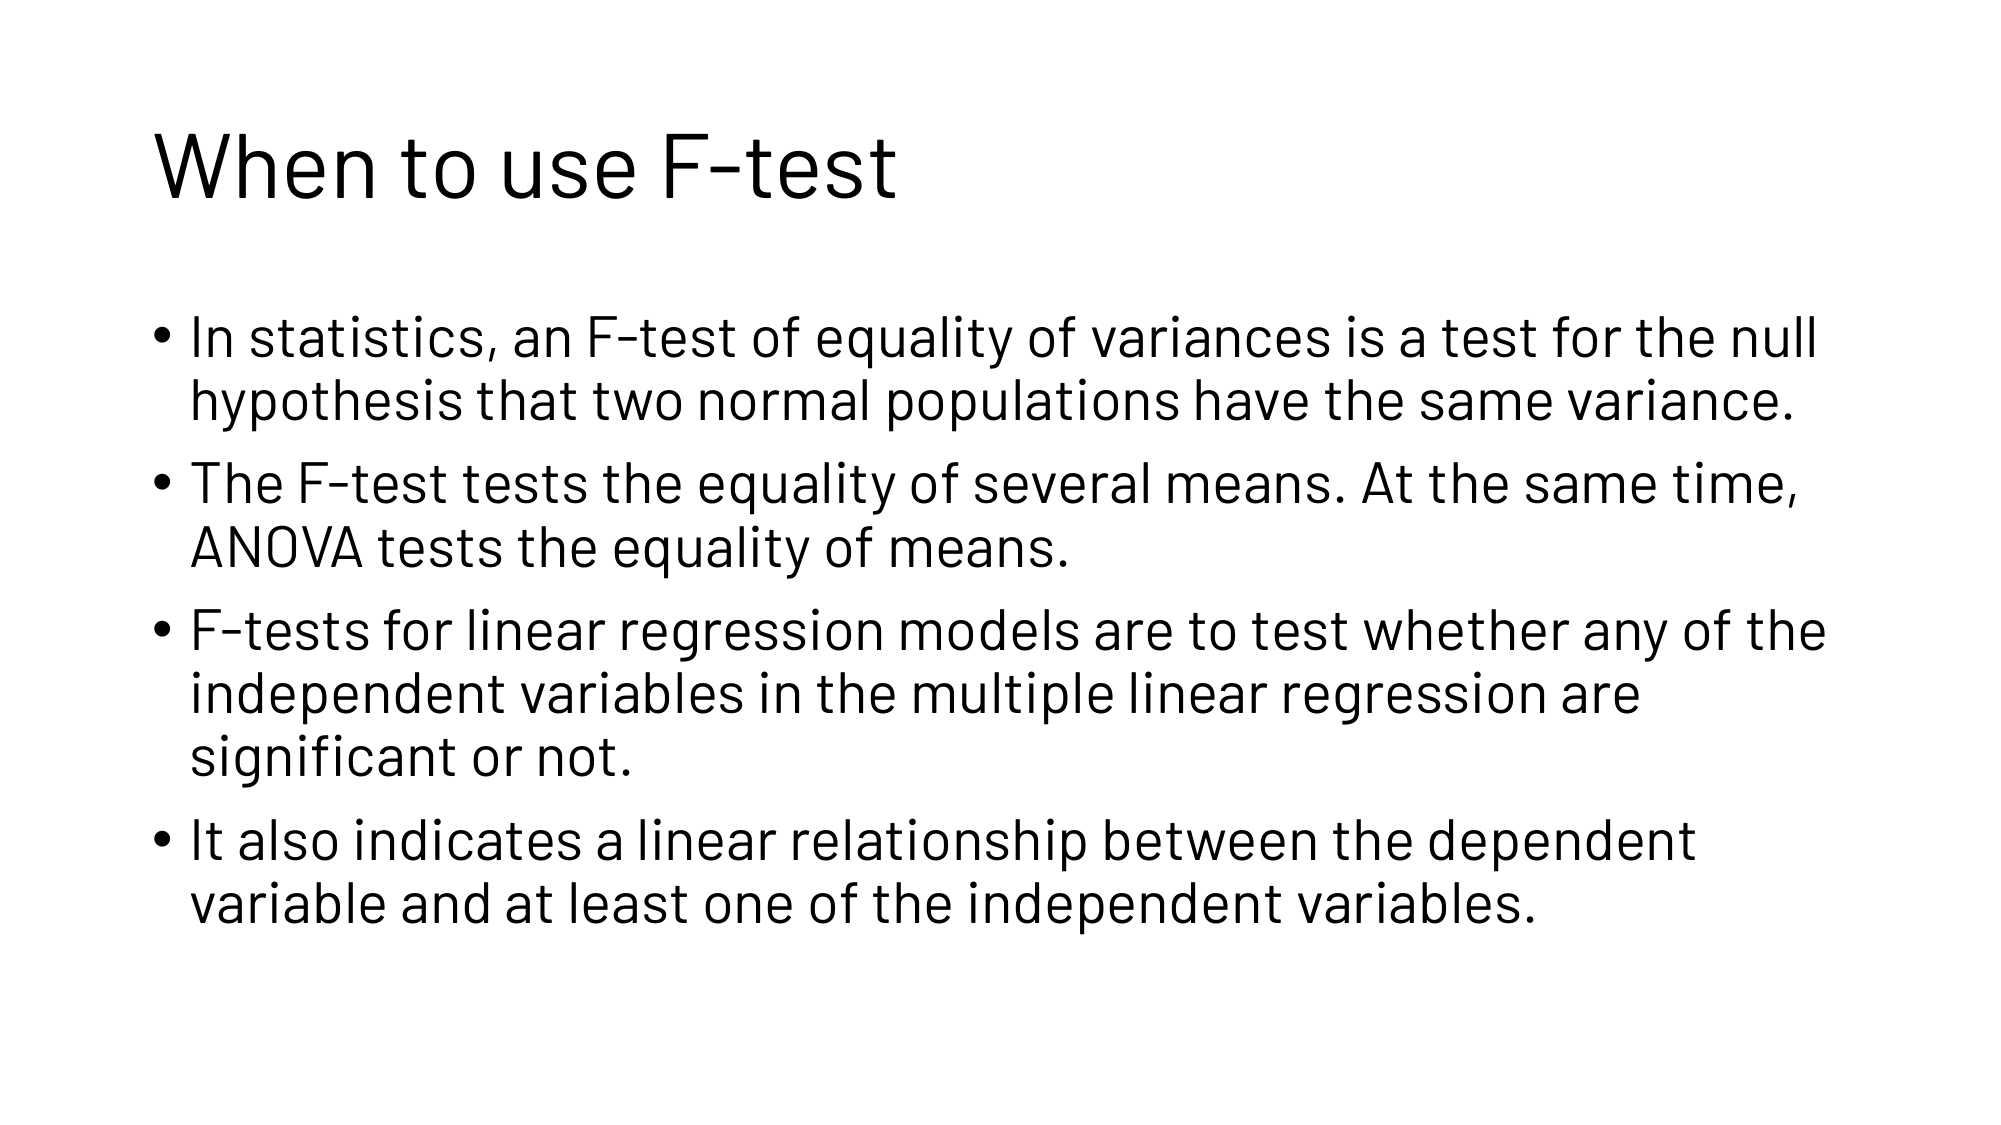

# When to use F-test
In statistics, an F-test of equality of variances is a test for the null hypothesis that two normal populations have the same variance.
The F-test tests the equality of several means. At the same time, ANOVA tests the equality of means.
F-tests for linear regression models are to test whether any of the independent variables in the multiple linear regression are significant or not.
It also indicates a linear relationship between the dependent variable and at least one of the independent variables.